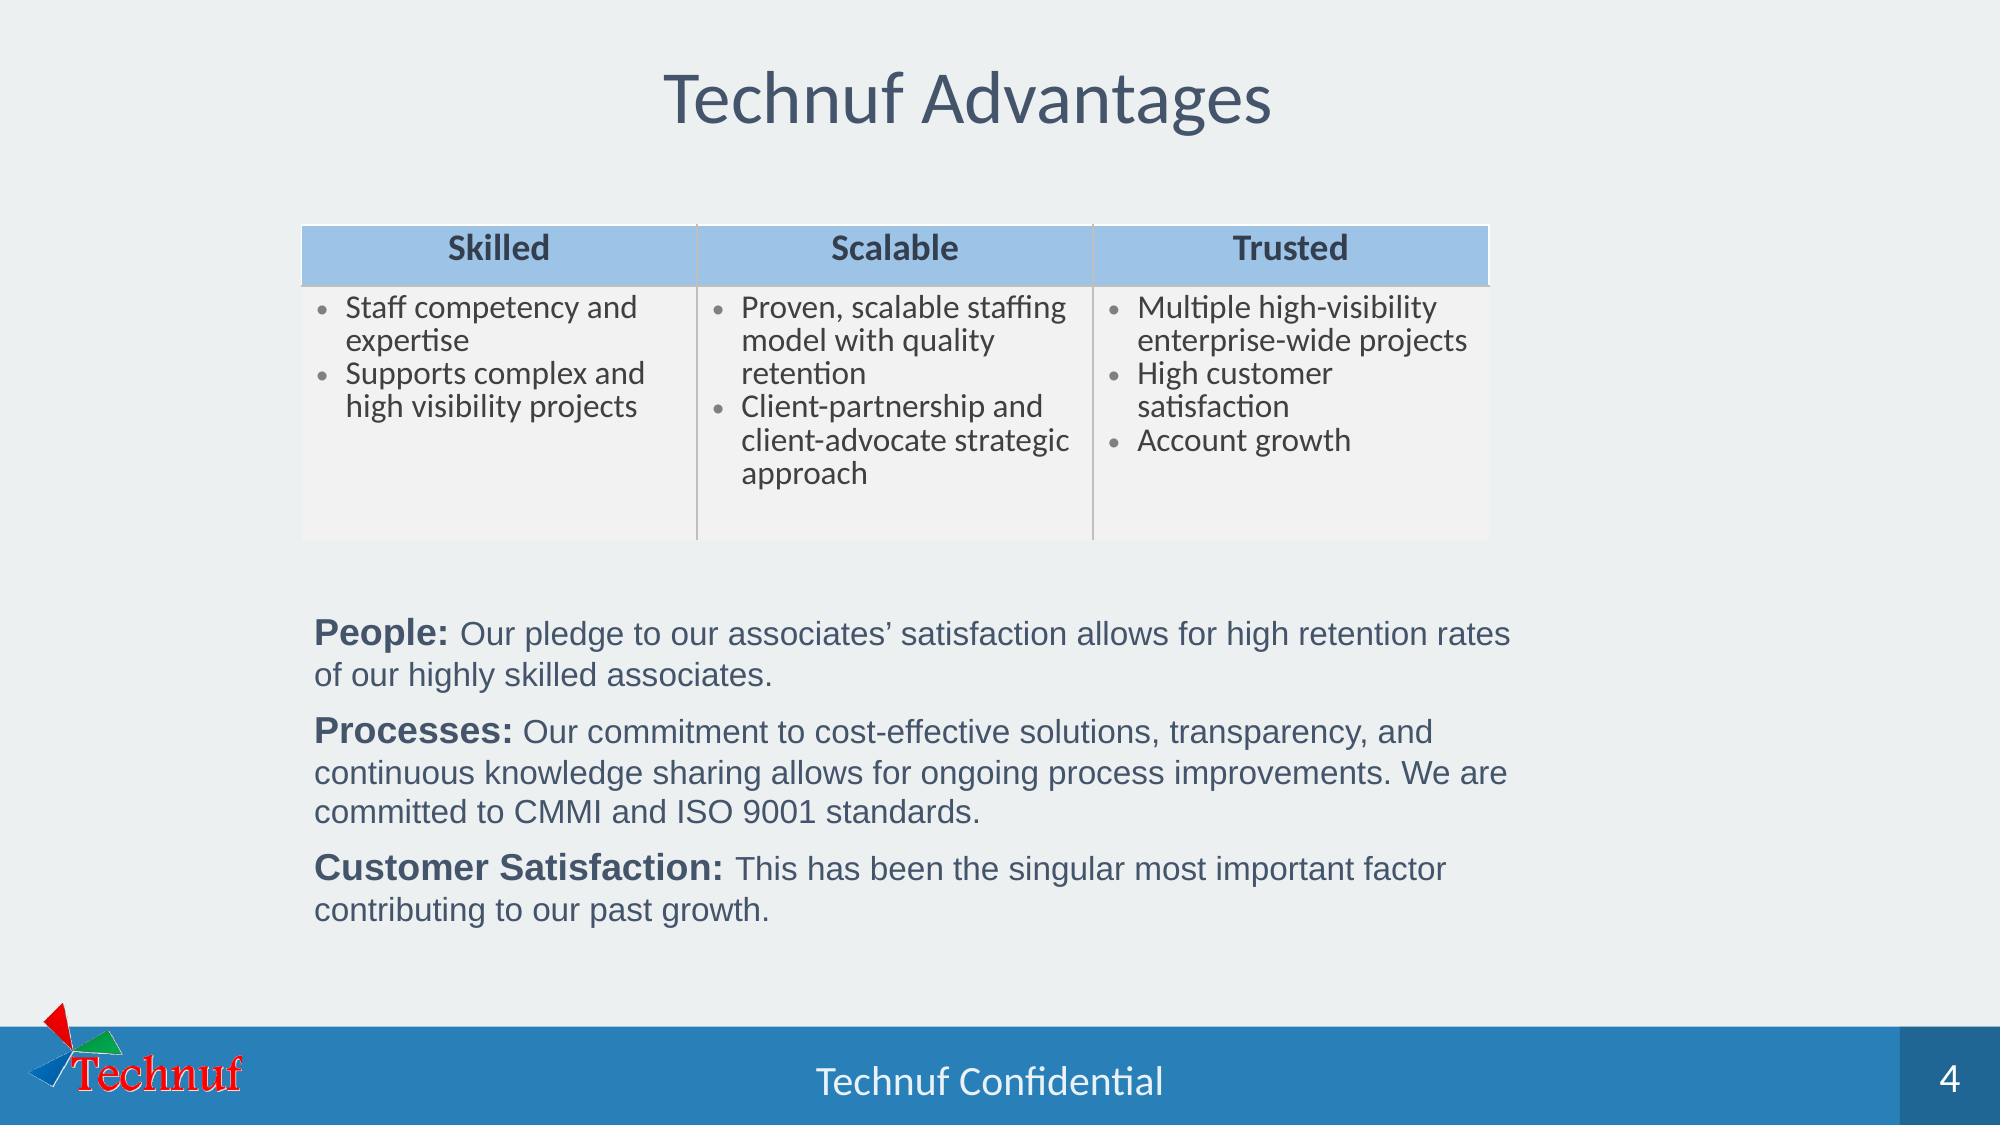

Technuf Advantages

| Skilled | Scalable | Trusted |
| --- | --- | --- |
| Staff competency and expertise Supports complex and high visibility projects | Proven, scalable staffing model with quality retention Client-partnership and client-advocate strategic approach | Multiple high-visibility enterprise-wide projects High customer satisfaction Account growth |
People: Our pledge to our associates’ satisfaction allows for high retention rates of our highly skilled associates.
Processes: Our commitment to cost-effective solutions, transparency, and continuous knowledge sharing allows for ongoing process improvements. We are committed to CMMI and ISO 9001 standards.
Customer Satisfaction: This has been the singular most important factor contributing to our past growth.
4